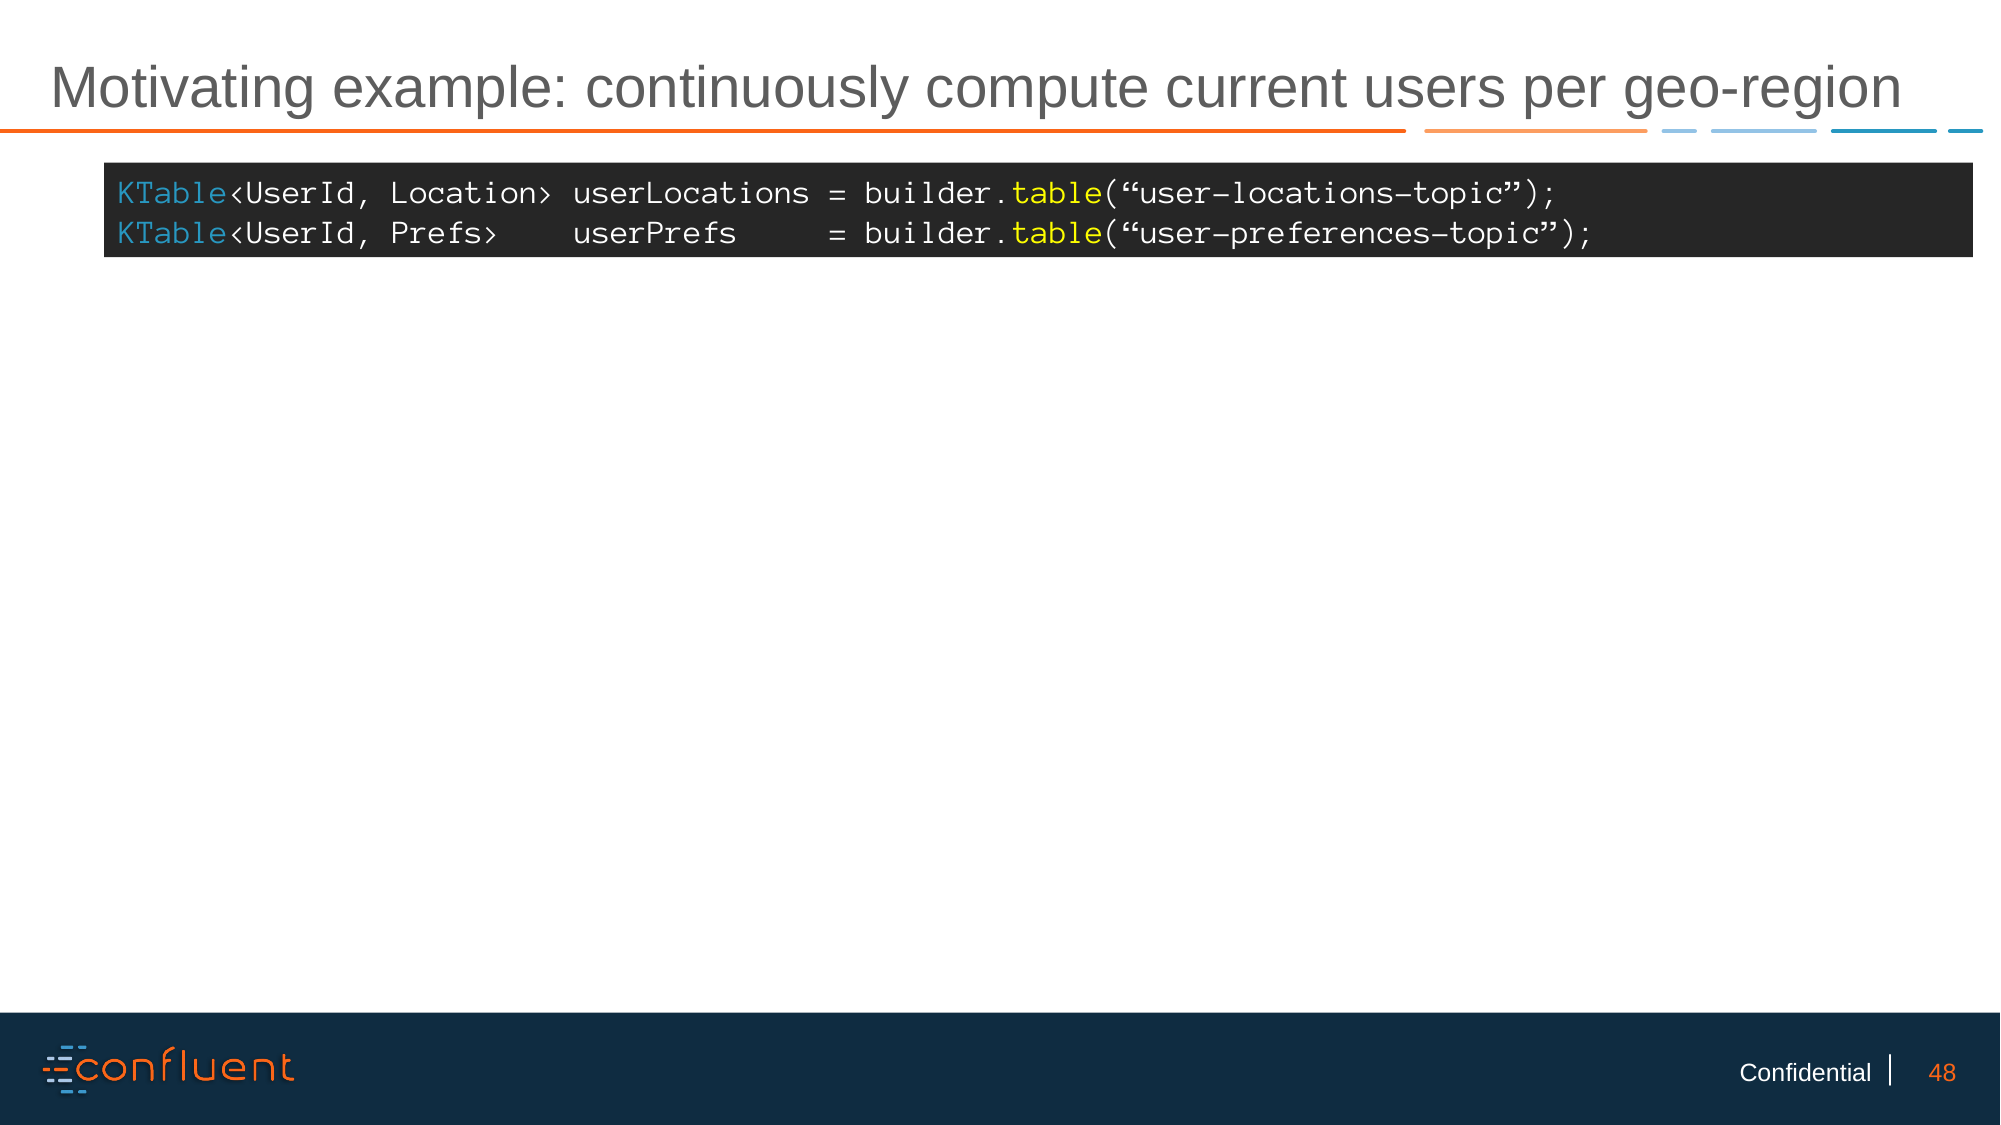

# Motivating example: continuously compute current users per geo-region
KTable<UserId, Location> userLocations = builder.table(“user-locations-topic”);
KTable<UserId, Prefs>    userPrefs     = builder.table(“user-preferences-topic”);